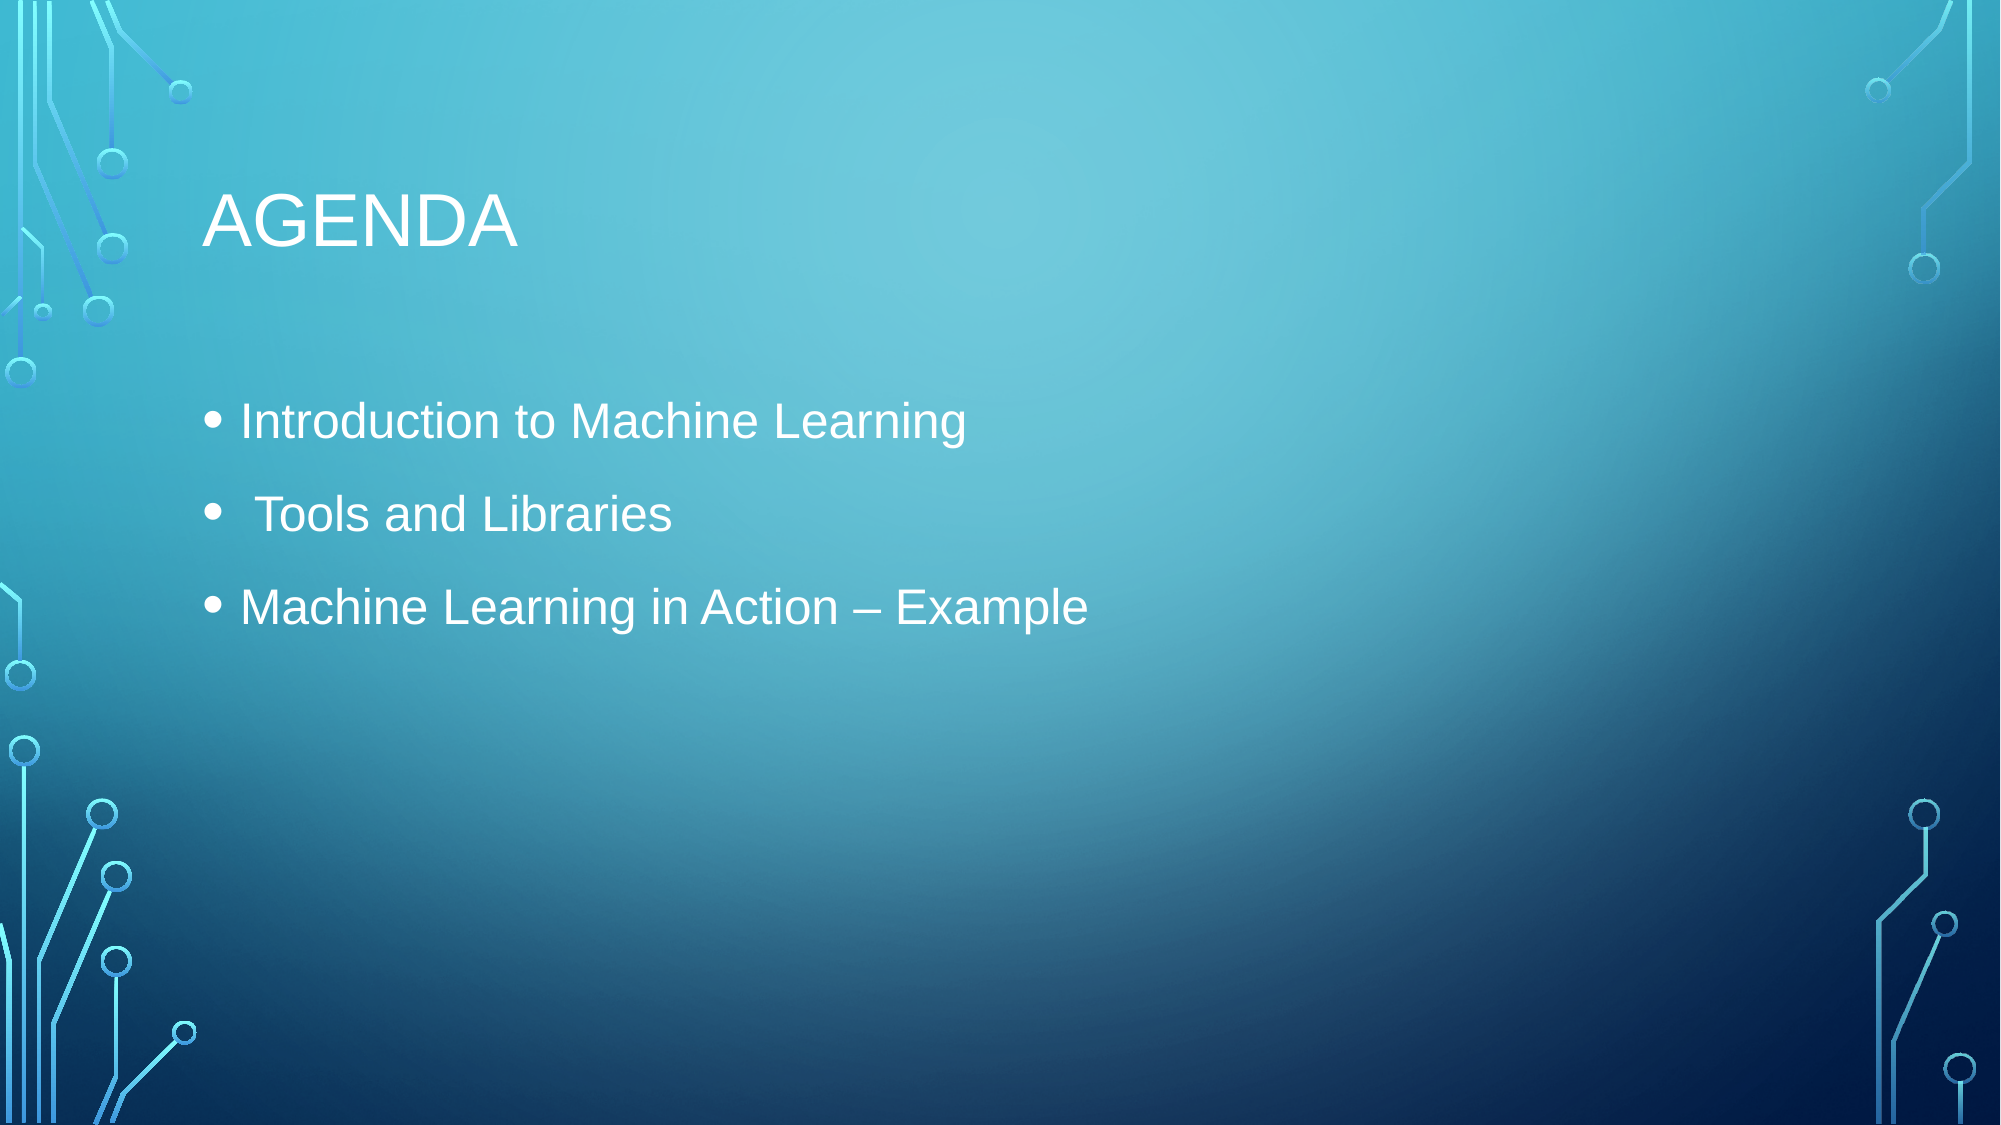

# Agenda
Introduction to Machine Learning
 Tools and Libraries
Machine Learning in Action – Example